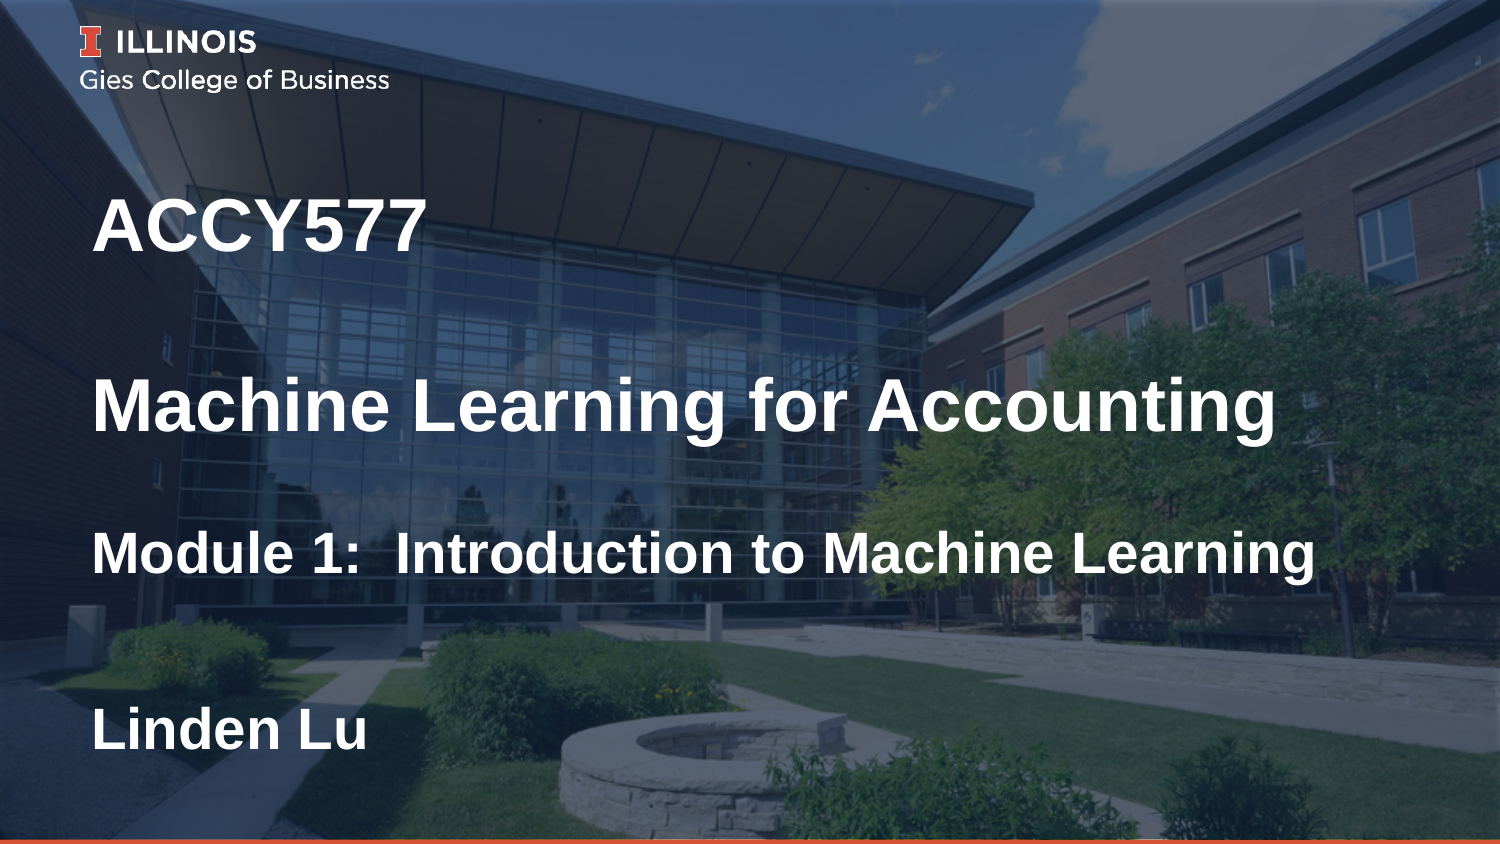

# ACCY577 Machine Learning for Accounting
Module 1:  Introduction to Machine Learning

Linden Lu